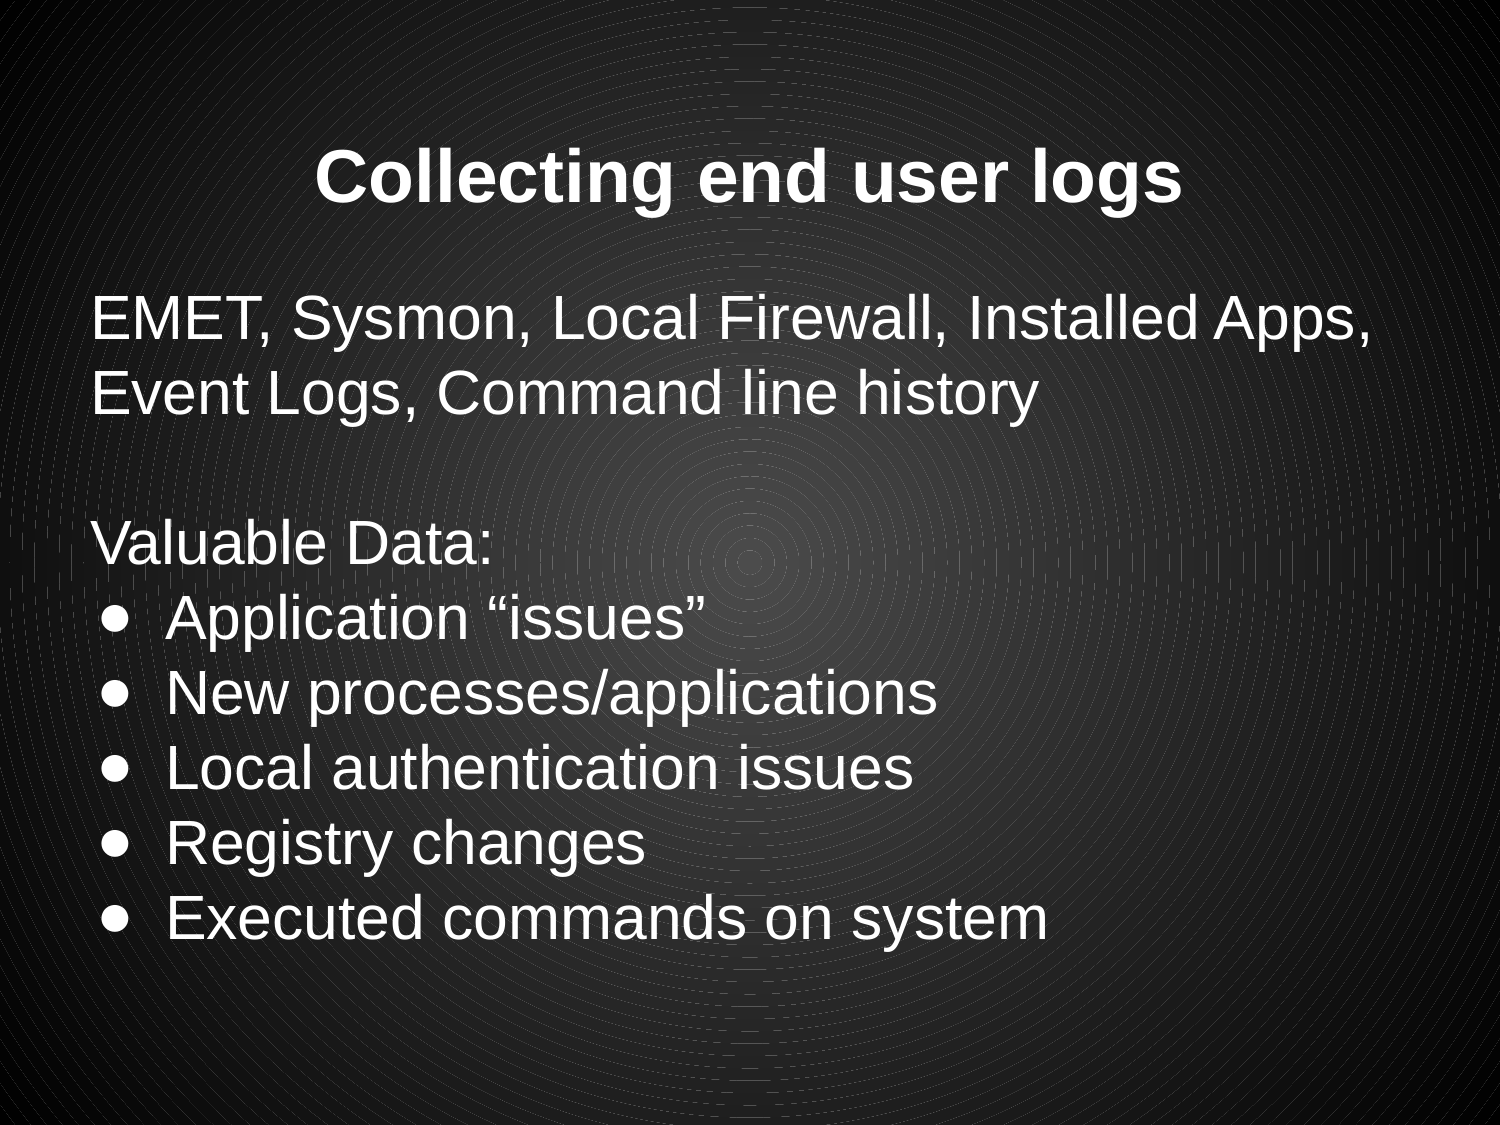

# Collecting end user logs
EMET, Sysmon, Local Firewall, Installed Apps, Event Logs, Command line history

Valuable Data:
Application “issues”
New processes/applications
Local authentication issues
Registry changes
Executed commands on system